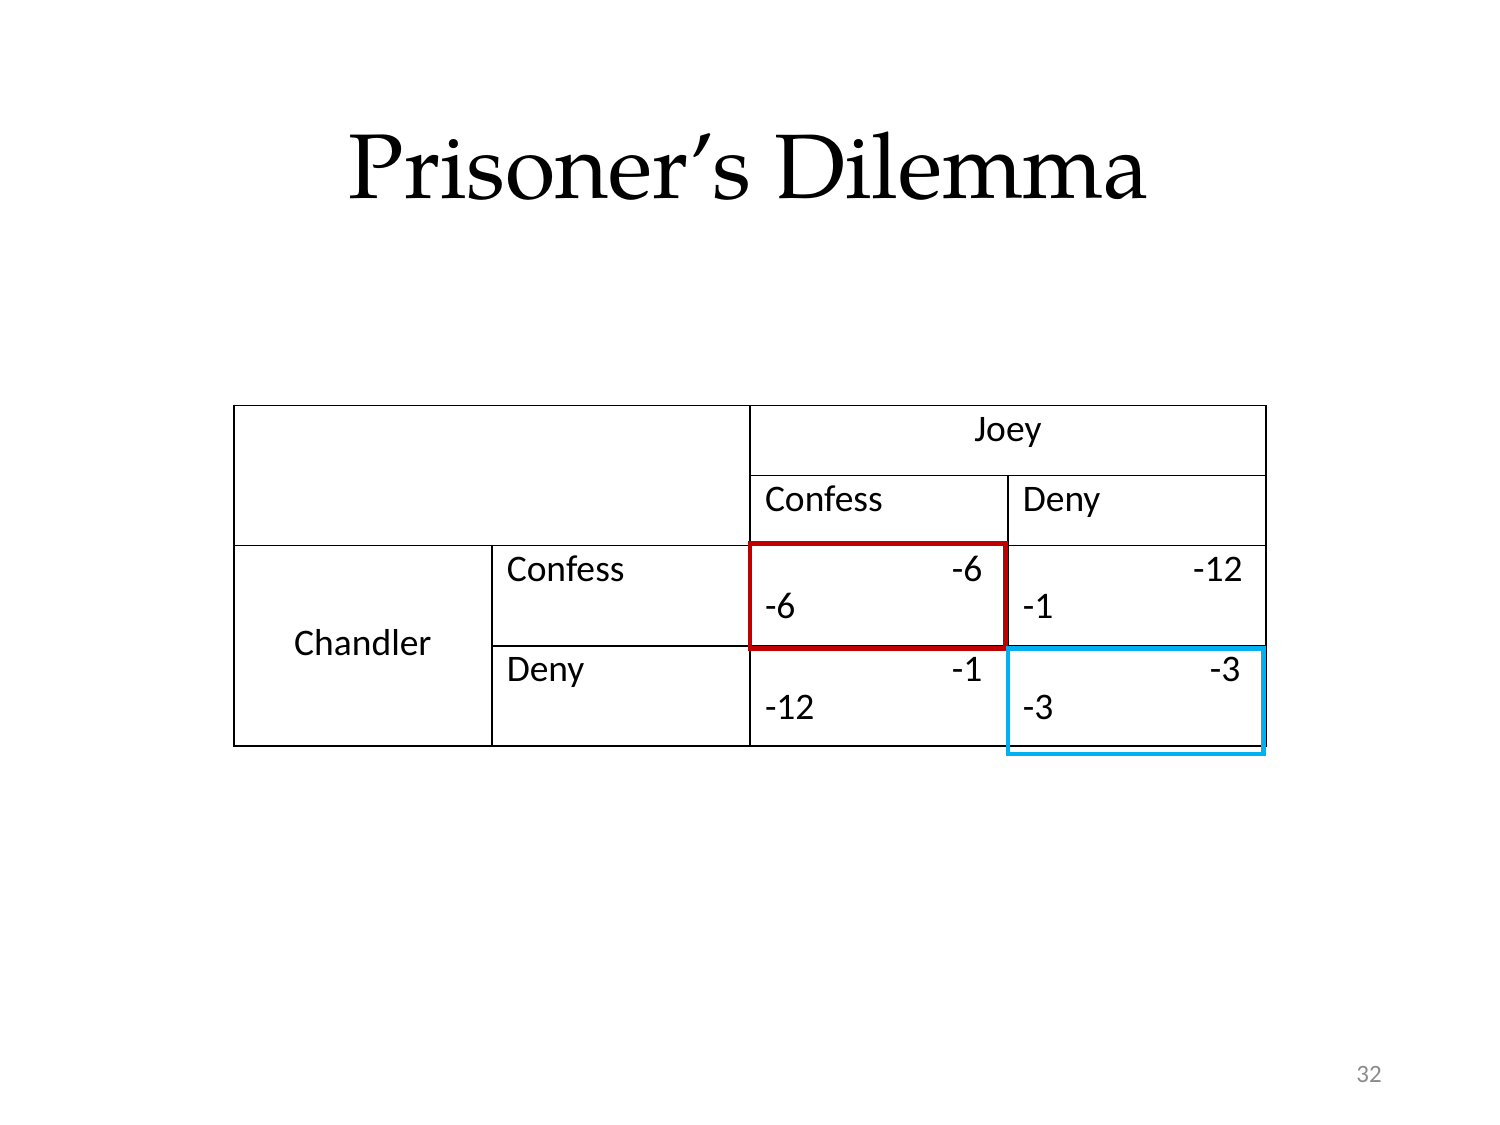

# Prisoner’s Dilemma
|  |  | Joey |  |
| --- | --- | --- | --- |
|  |  | Confess | Deny |
| Chandler | Confess | -6 -6 | -12 -1 |
|  | Deny | -1 -12 | -3 -3 |

32